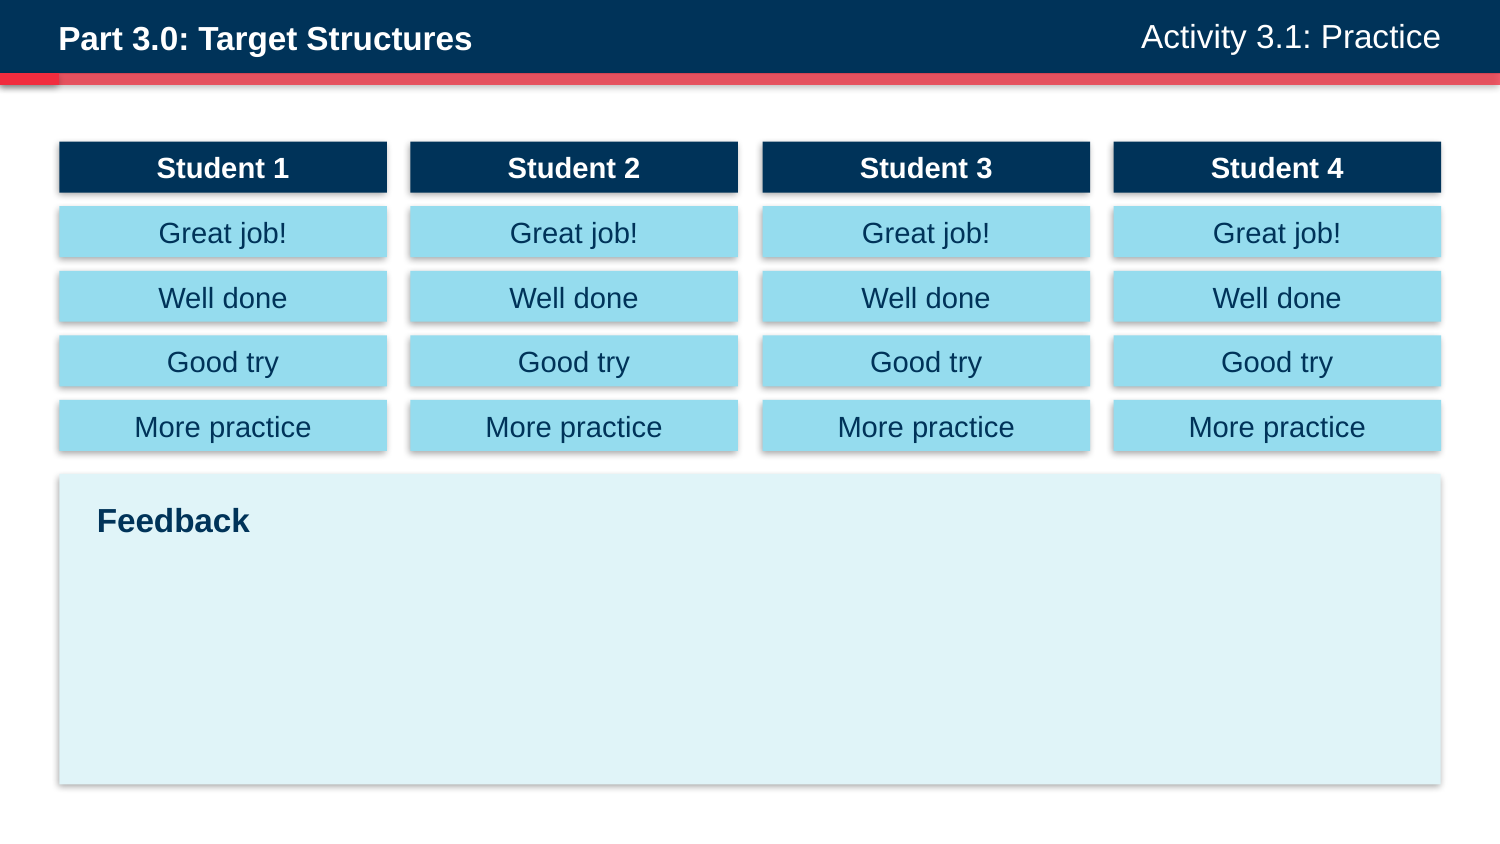

Activity 3.1: Practice
Part 3.0: Target Structures

Student 1

Great job!

Well done

Good try

More practice

Student 2

Great job!

Well done

Good try

More practice

Student 3

Great job!

Well done

Good try

More practice

Student 4

Great job!

Well done

Good try

More practice

Feedback